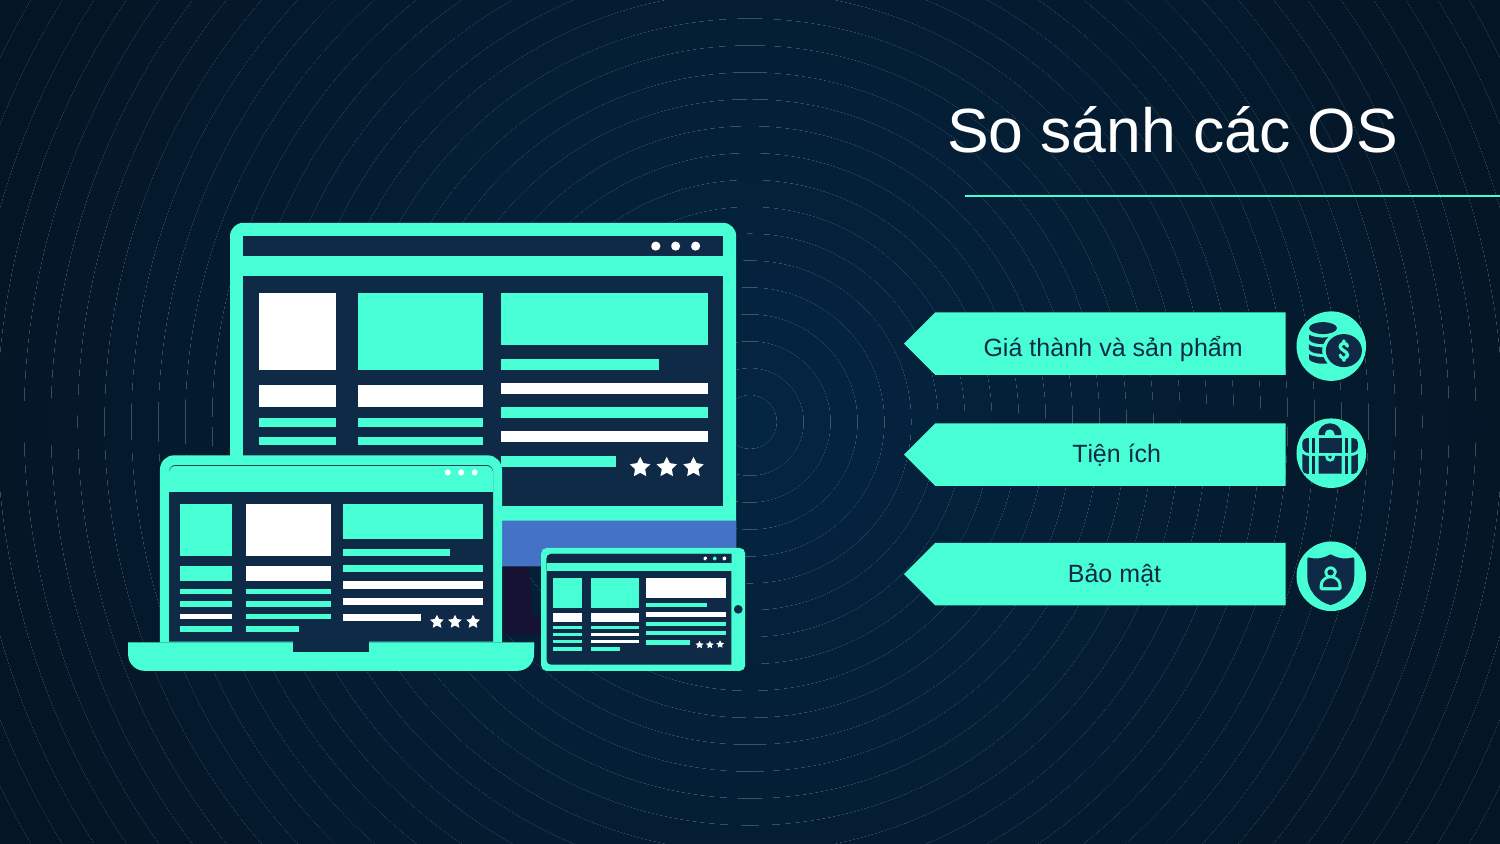

So sánh các OS

# Giá thành và sản phẩm

Tiện ích

Bảo mật